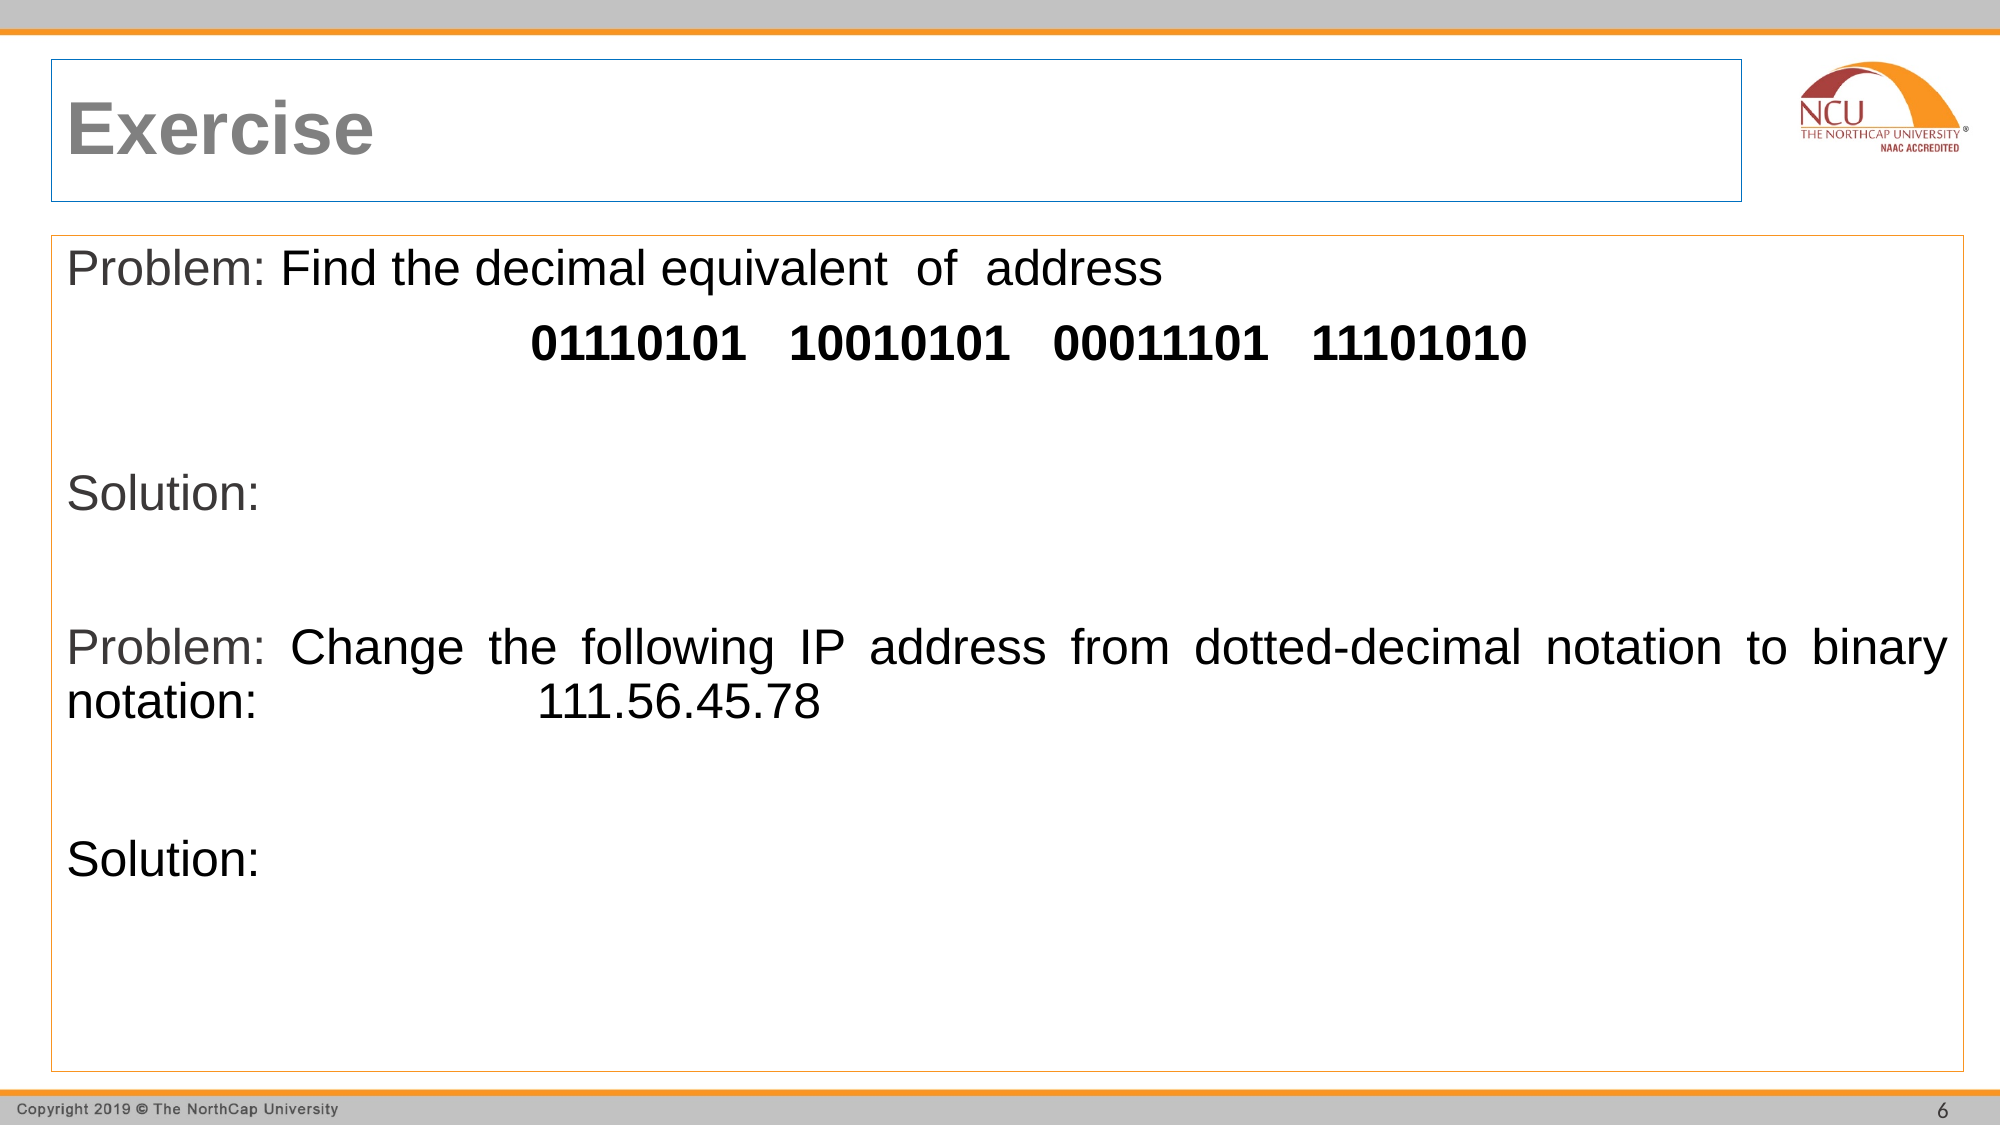

# Exercise
Problem: Find the decimal equivalent  of  address
			 01110101   10010101   00011101   11101010

Solution:

Problem: Change the following IP address from dotted-decimal notation to binary notation:                    111.56.45.78

Solution:

6